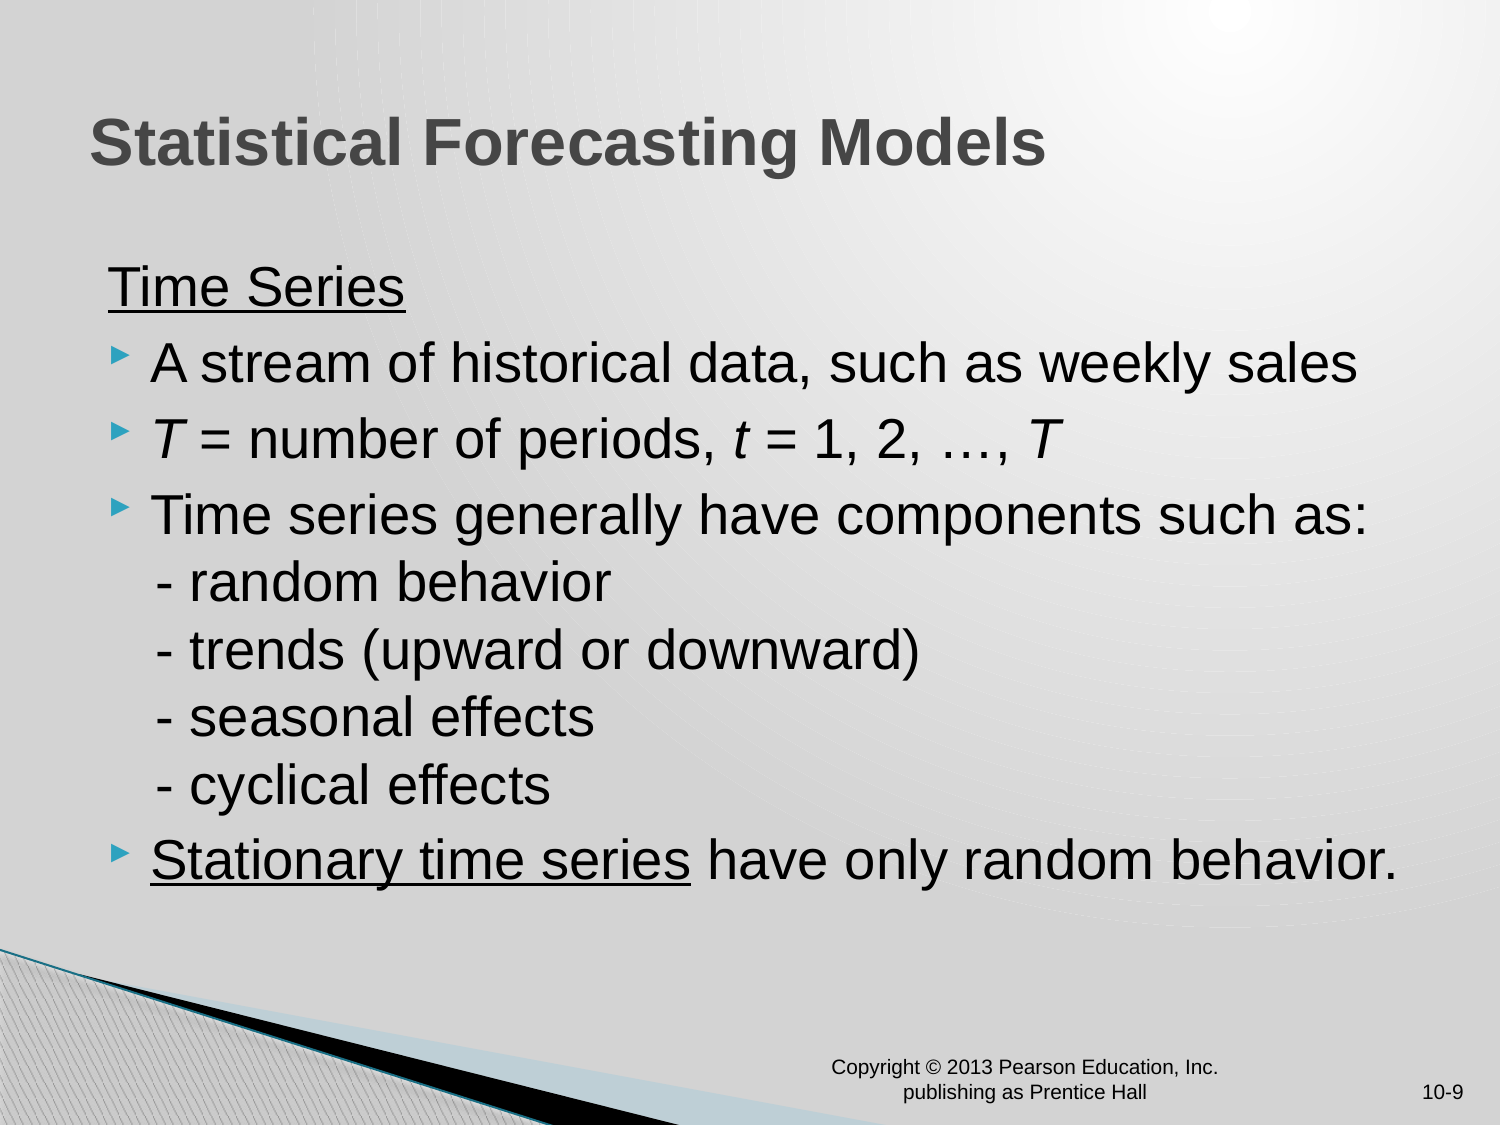

# Statistical Forecasting Models
Time Series
A stream of historical data, such as weekly sales
T = number of periods, t = 1, 2, …, T
Time series generally have components such as:
   - random behavior
   - trends (upward or downward)
   - seasonal effects
   - cyclical effects
Stationary time series have only random behavior.

Copyright © 2013 Pearson Education, Inc. publishing as Prentice Hall
10-9